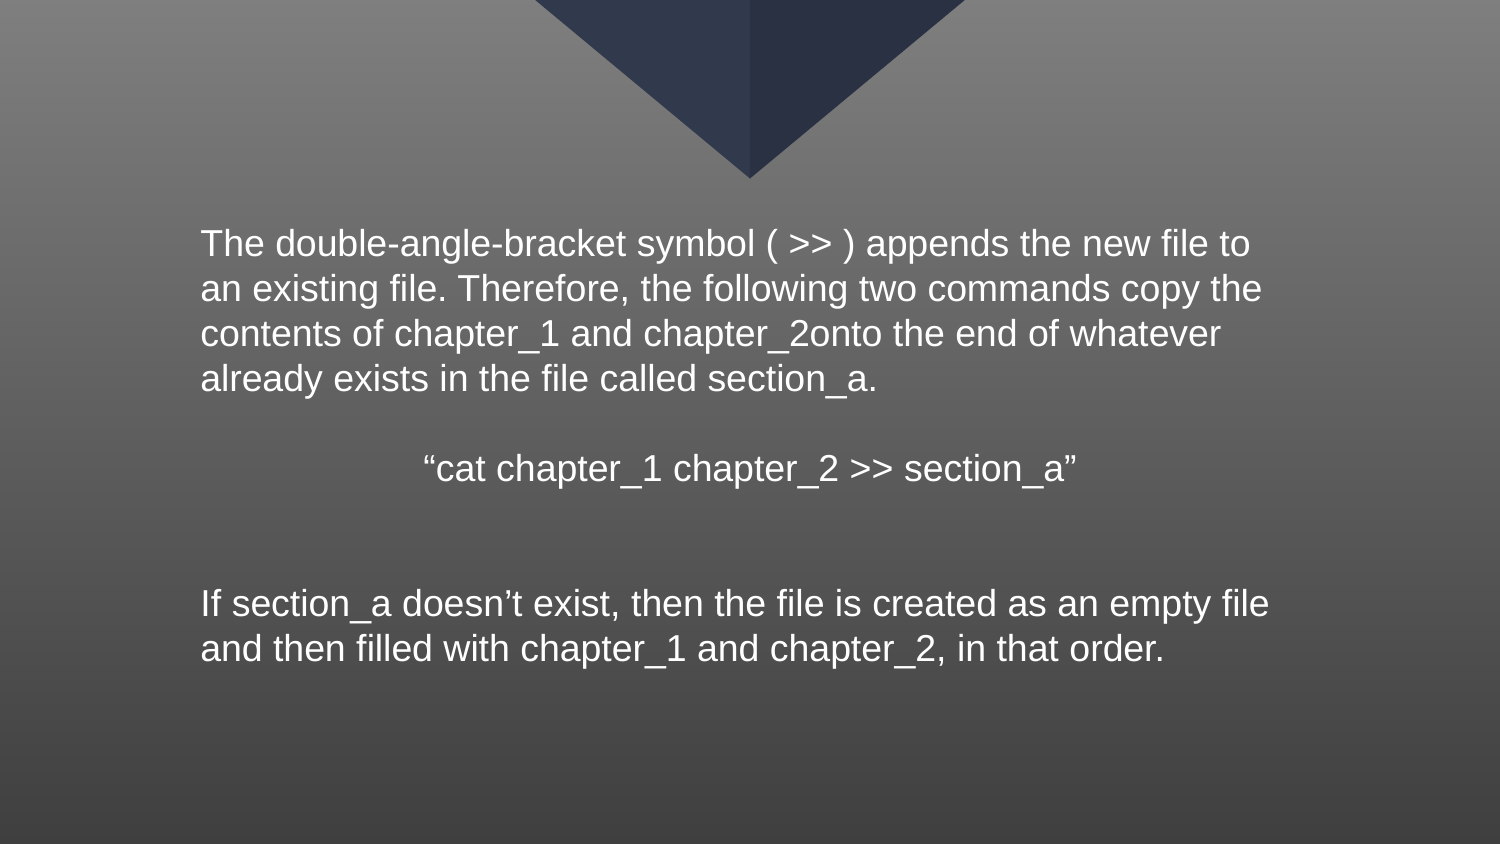

# The double-angle-bracket symbol ( >> ) appends the new file to an existing file. Therefore, the following two commands copy the contents of chapter_1 and chapter_2onto the end of whatever already exists in the file called section_a.

“cat chapter_1 chapter_2 >> section_a”

If section_a doesn’t exist, then the file is created as an empty file and then filled with chapter_1 and chapter_2, in that order.